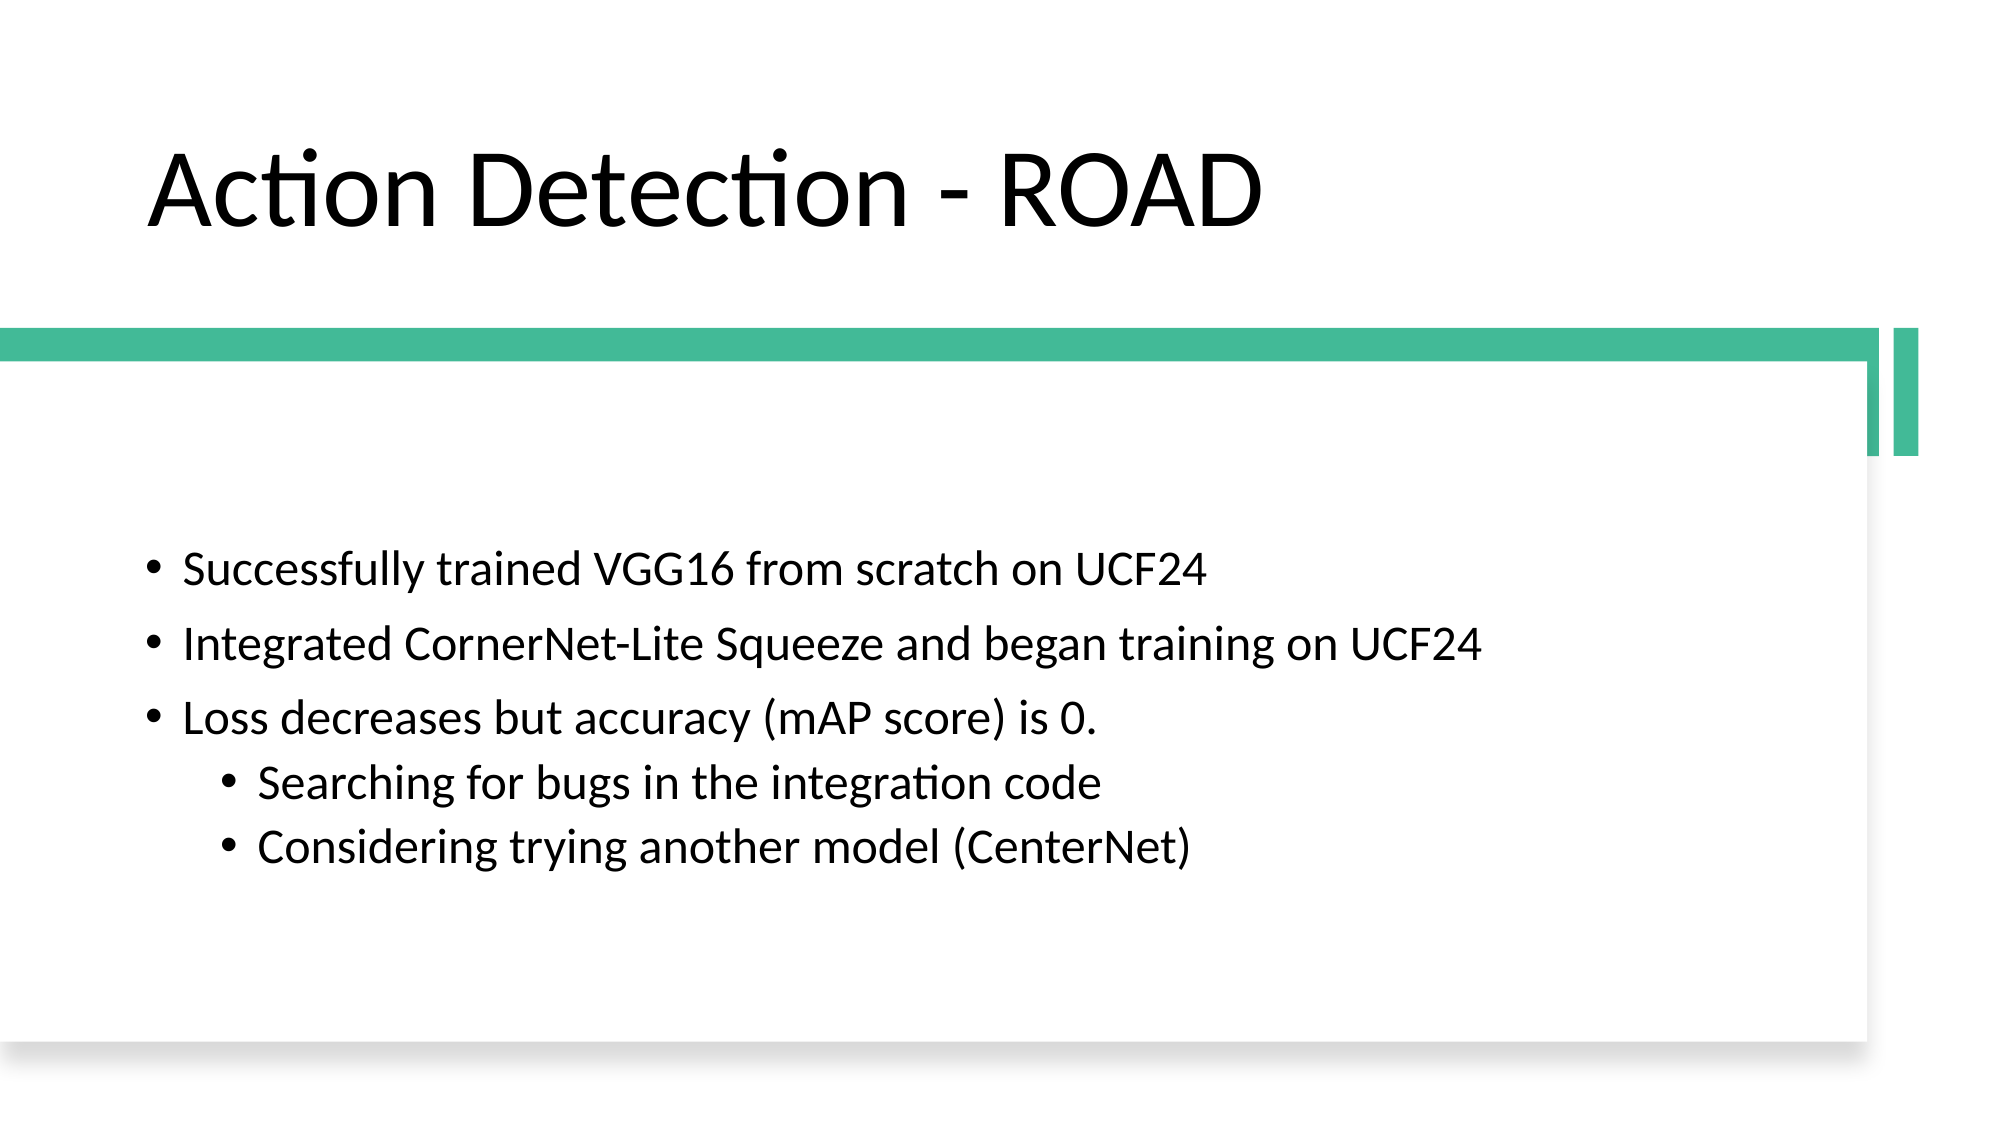

Action Detection - ROAD

Successfully trained VGG16 from scratch on UCF24
Integrated CornerNet-Lite Squeeze and began training on UCF24
Loss decreases but accuracy (mAP score) is 0.
Searching for bugs in the integration code
Considering trying another model (CenterNet)